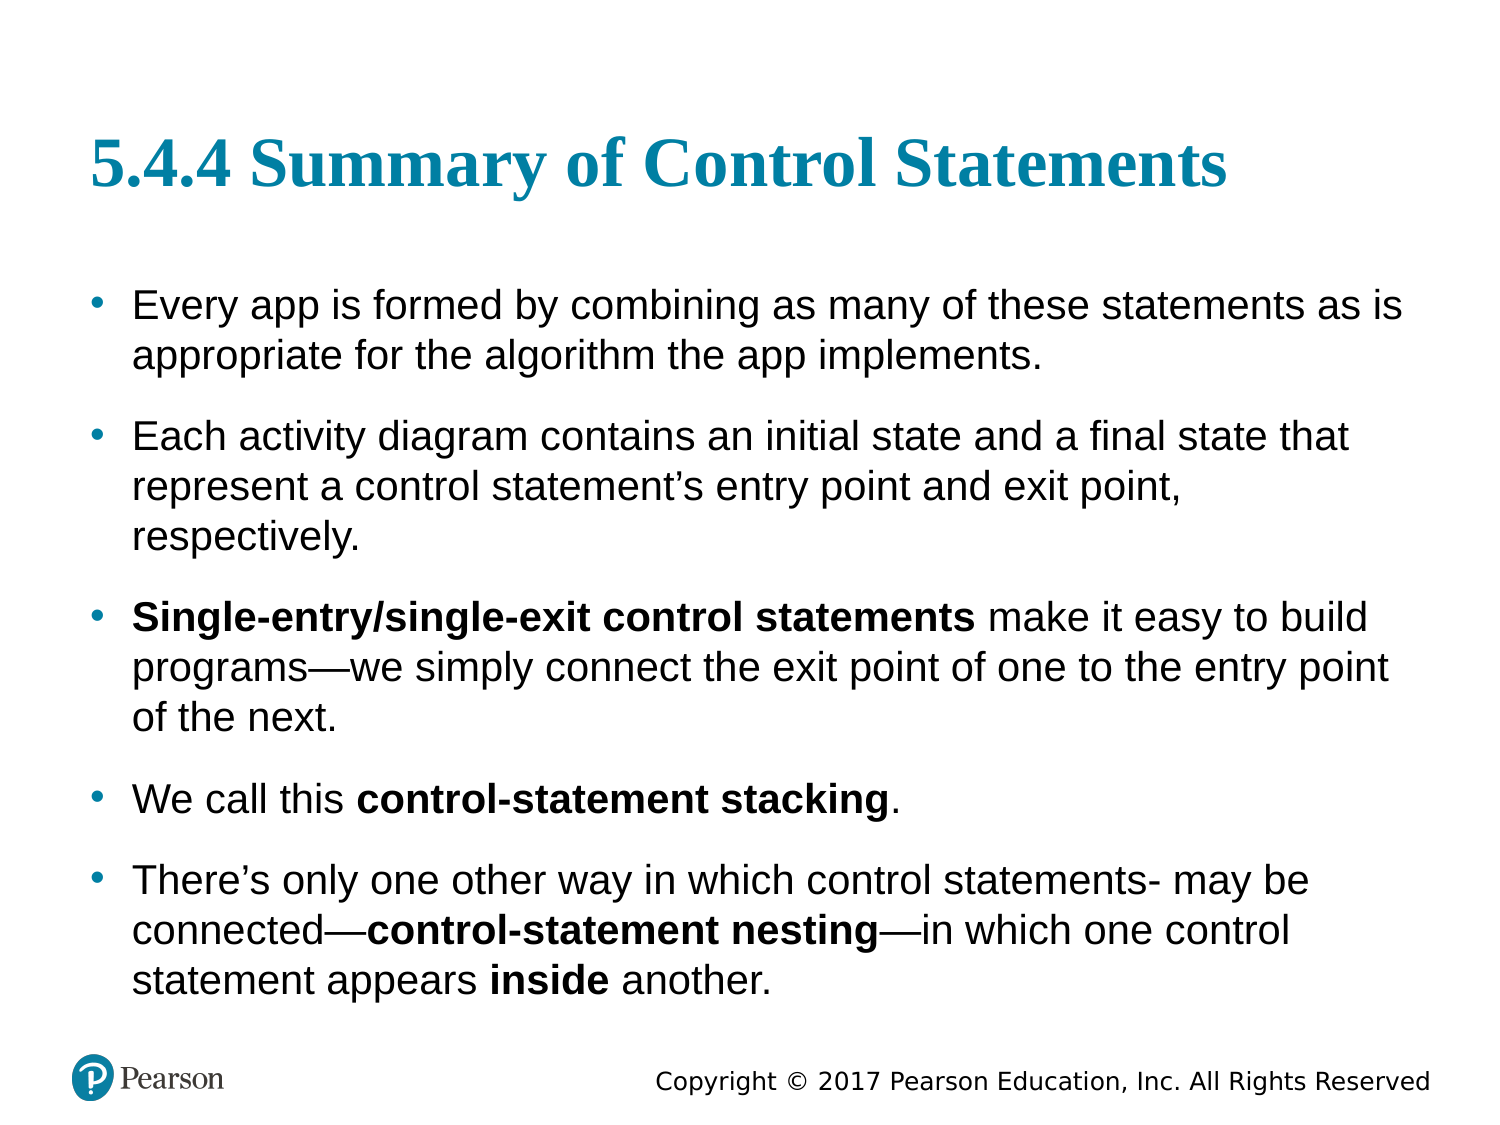

# 5.4.4 Summary of Control Statements
Every app is formed by combining as many of these statements as is appropriate for the algorithm the app implements.
Each activity diagram contains an initial state and a final state that represent a control statement’s entry point and exit point, respectively.
Single-entry/single-exit control statements make it easy to build programs—we simply connect the exit point of one to the entry point of the next.
We call this control-statement stacking.
There’s only one other way in which control statements- may be connected—control-statement nesting—in which one control statement appears inside another.